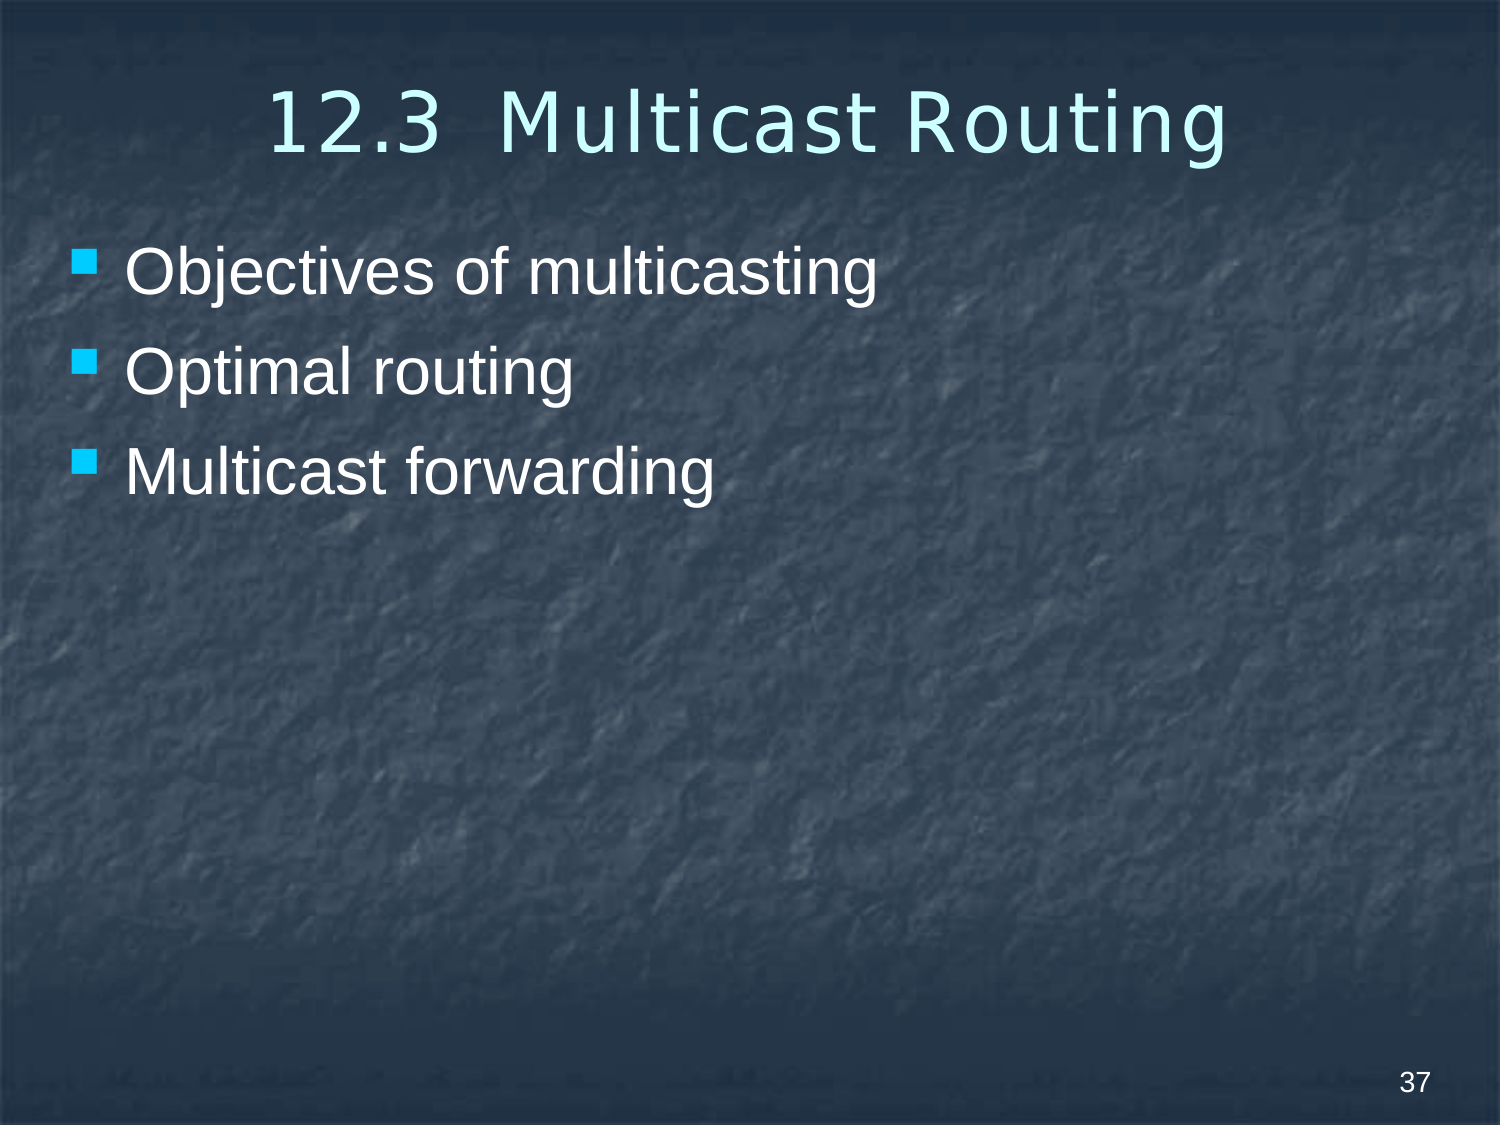

# 12.3  Multicast Routing
Objectives of multicasting
Optimal routing
Multicast forwarding
37